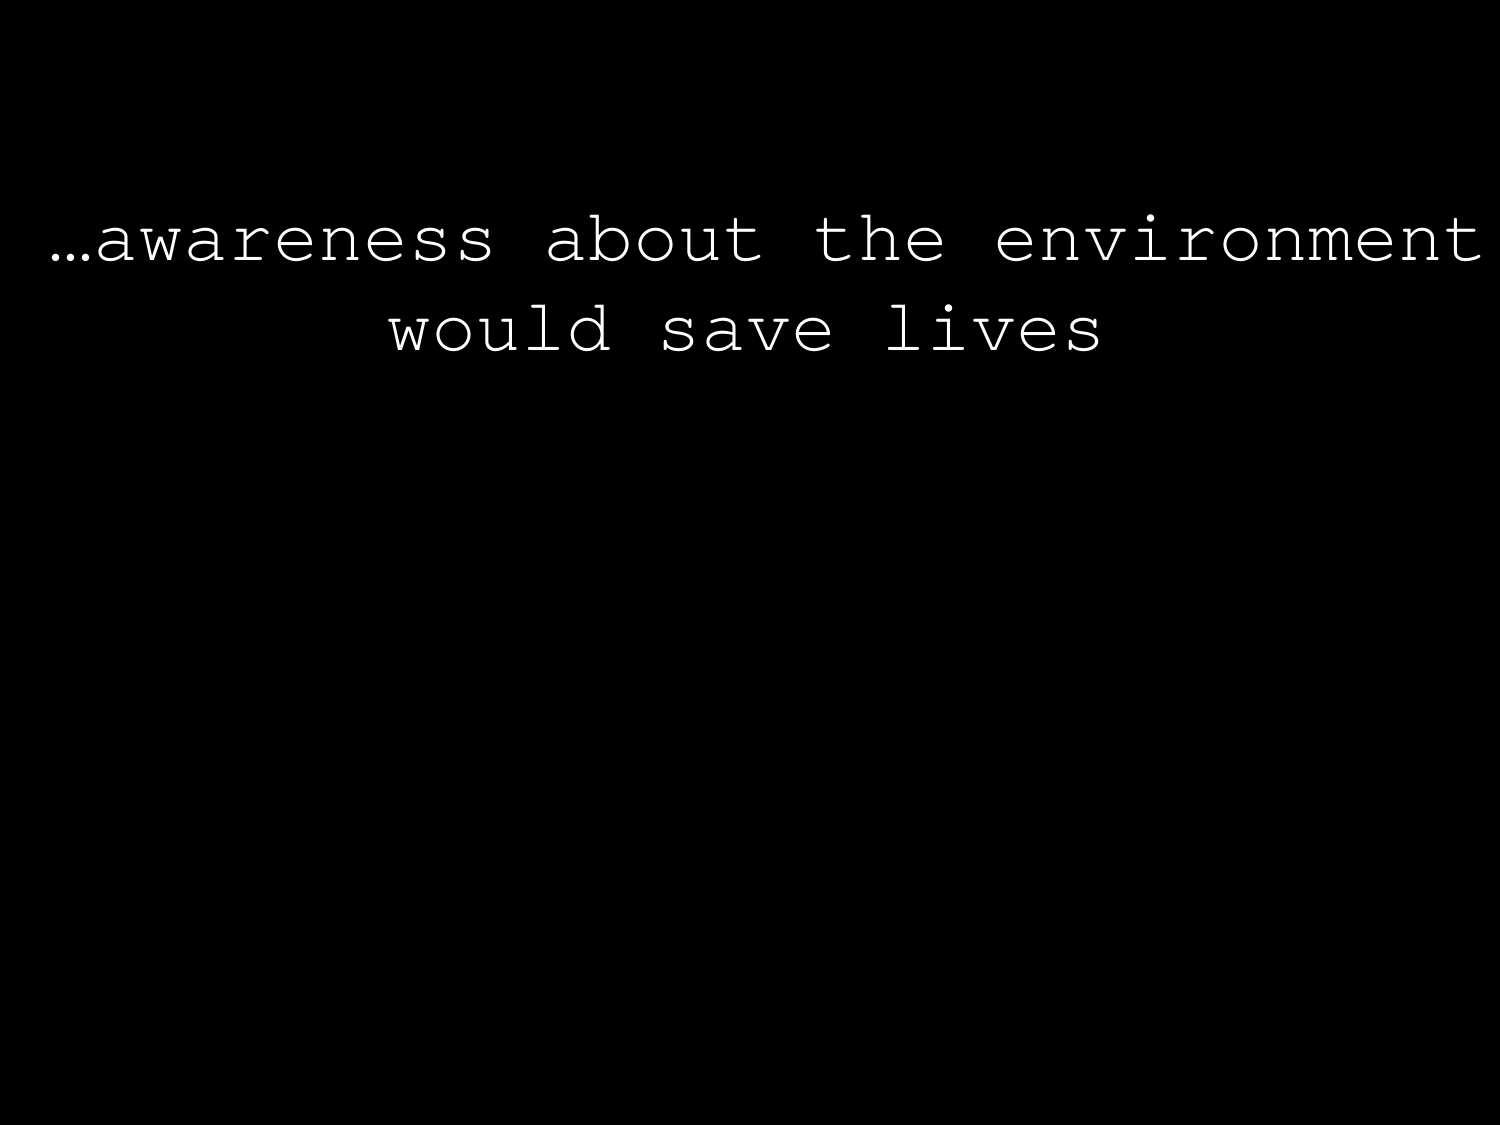

…awareness about the environment
would save lives